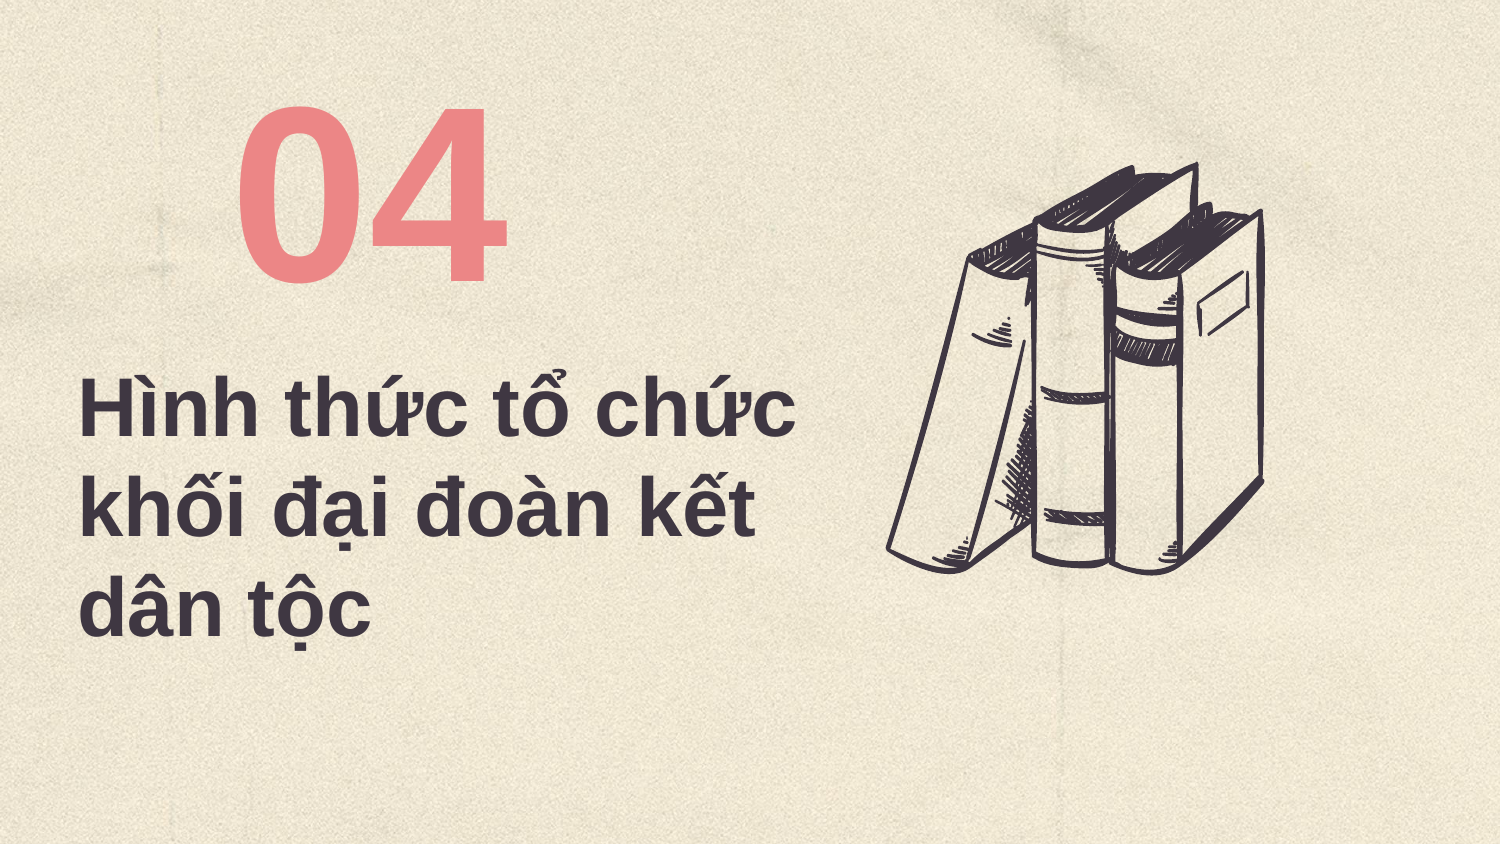

04

Hình thức tổ chức khối đại đoàn kết dân tộc